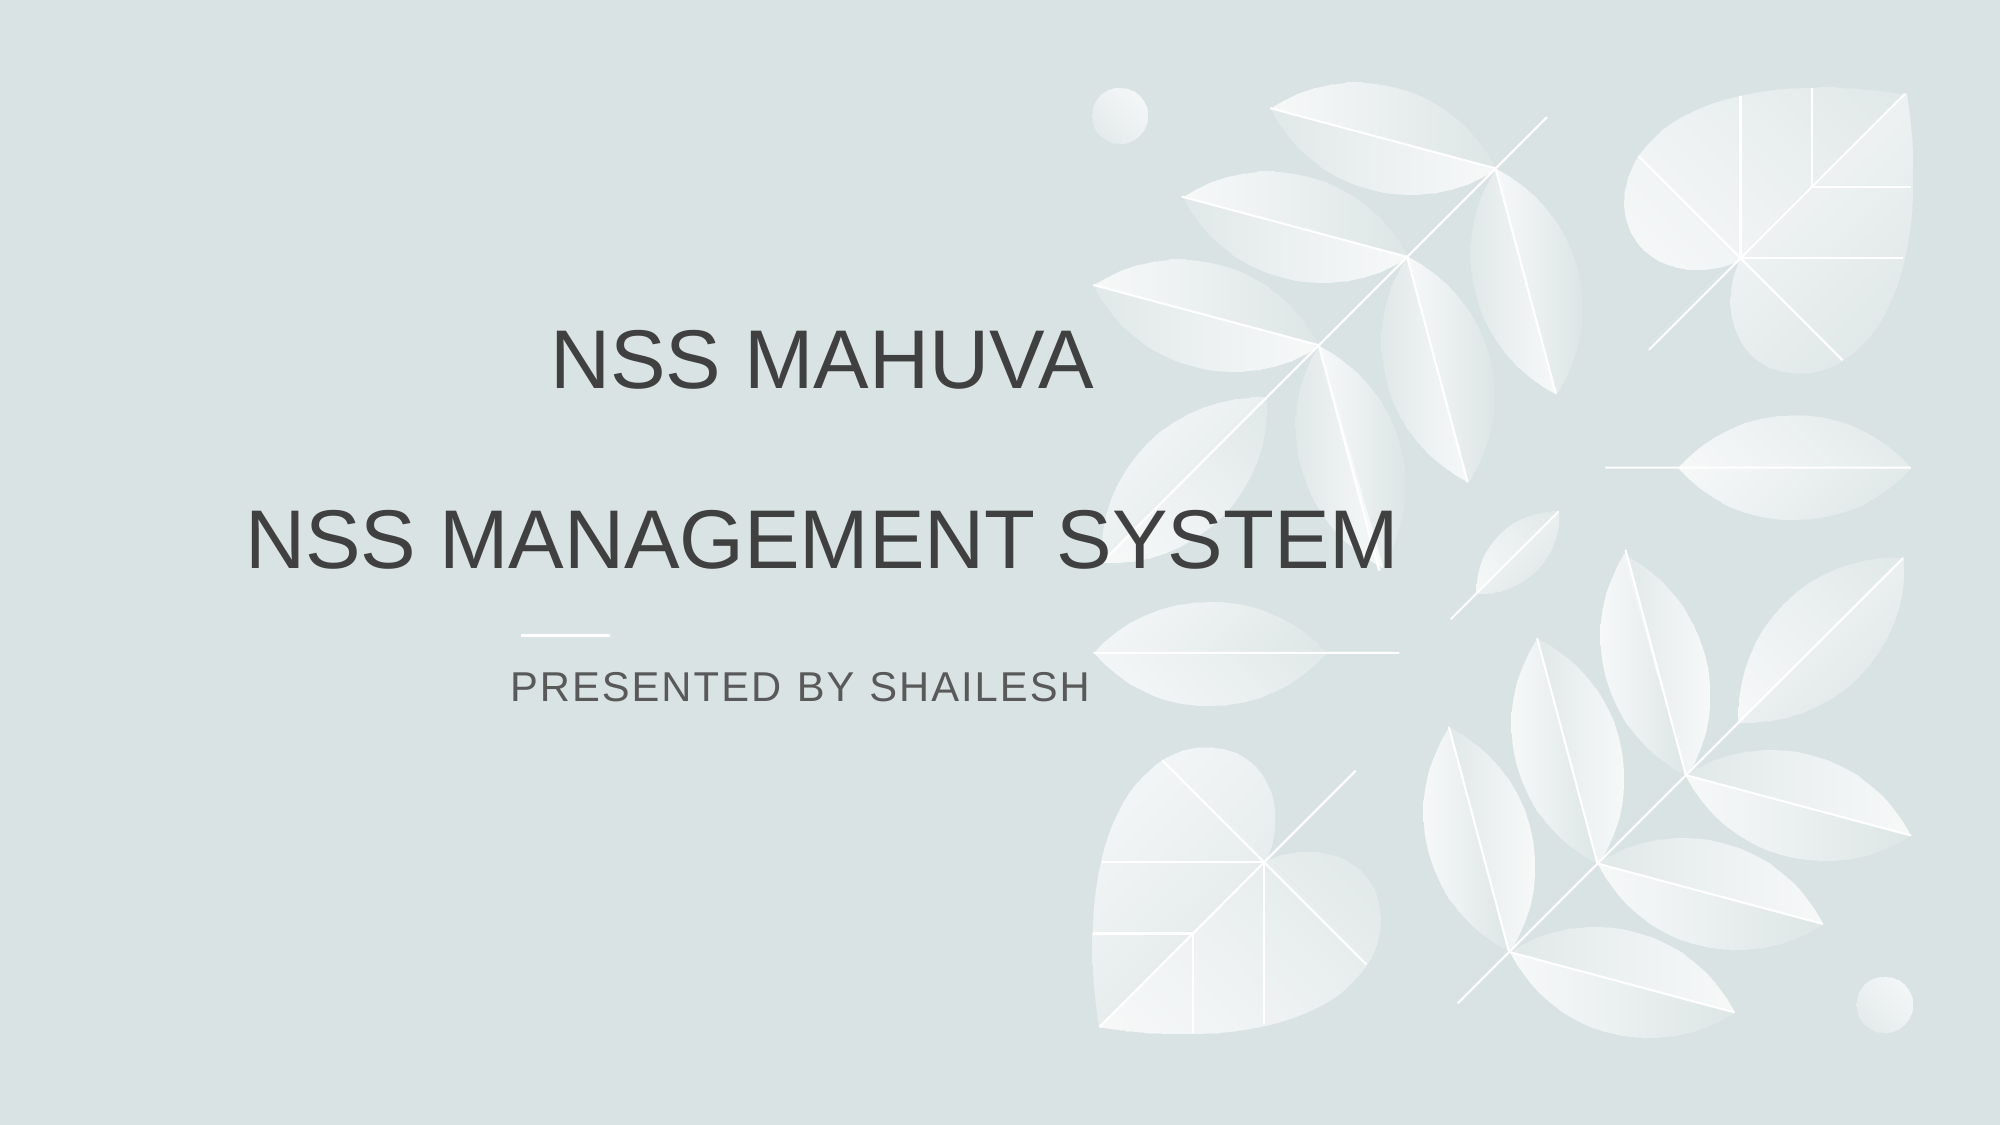

# NSS mahuva nss management system
Presented by shailesh